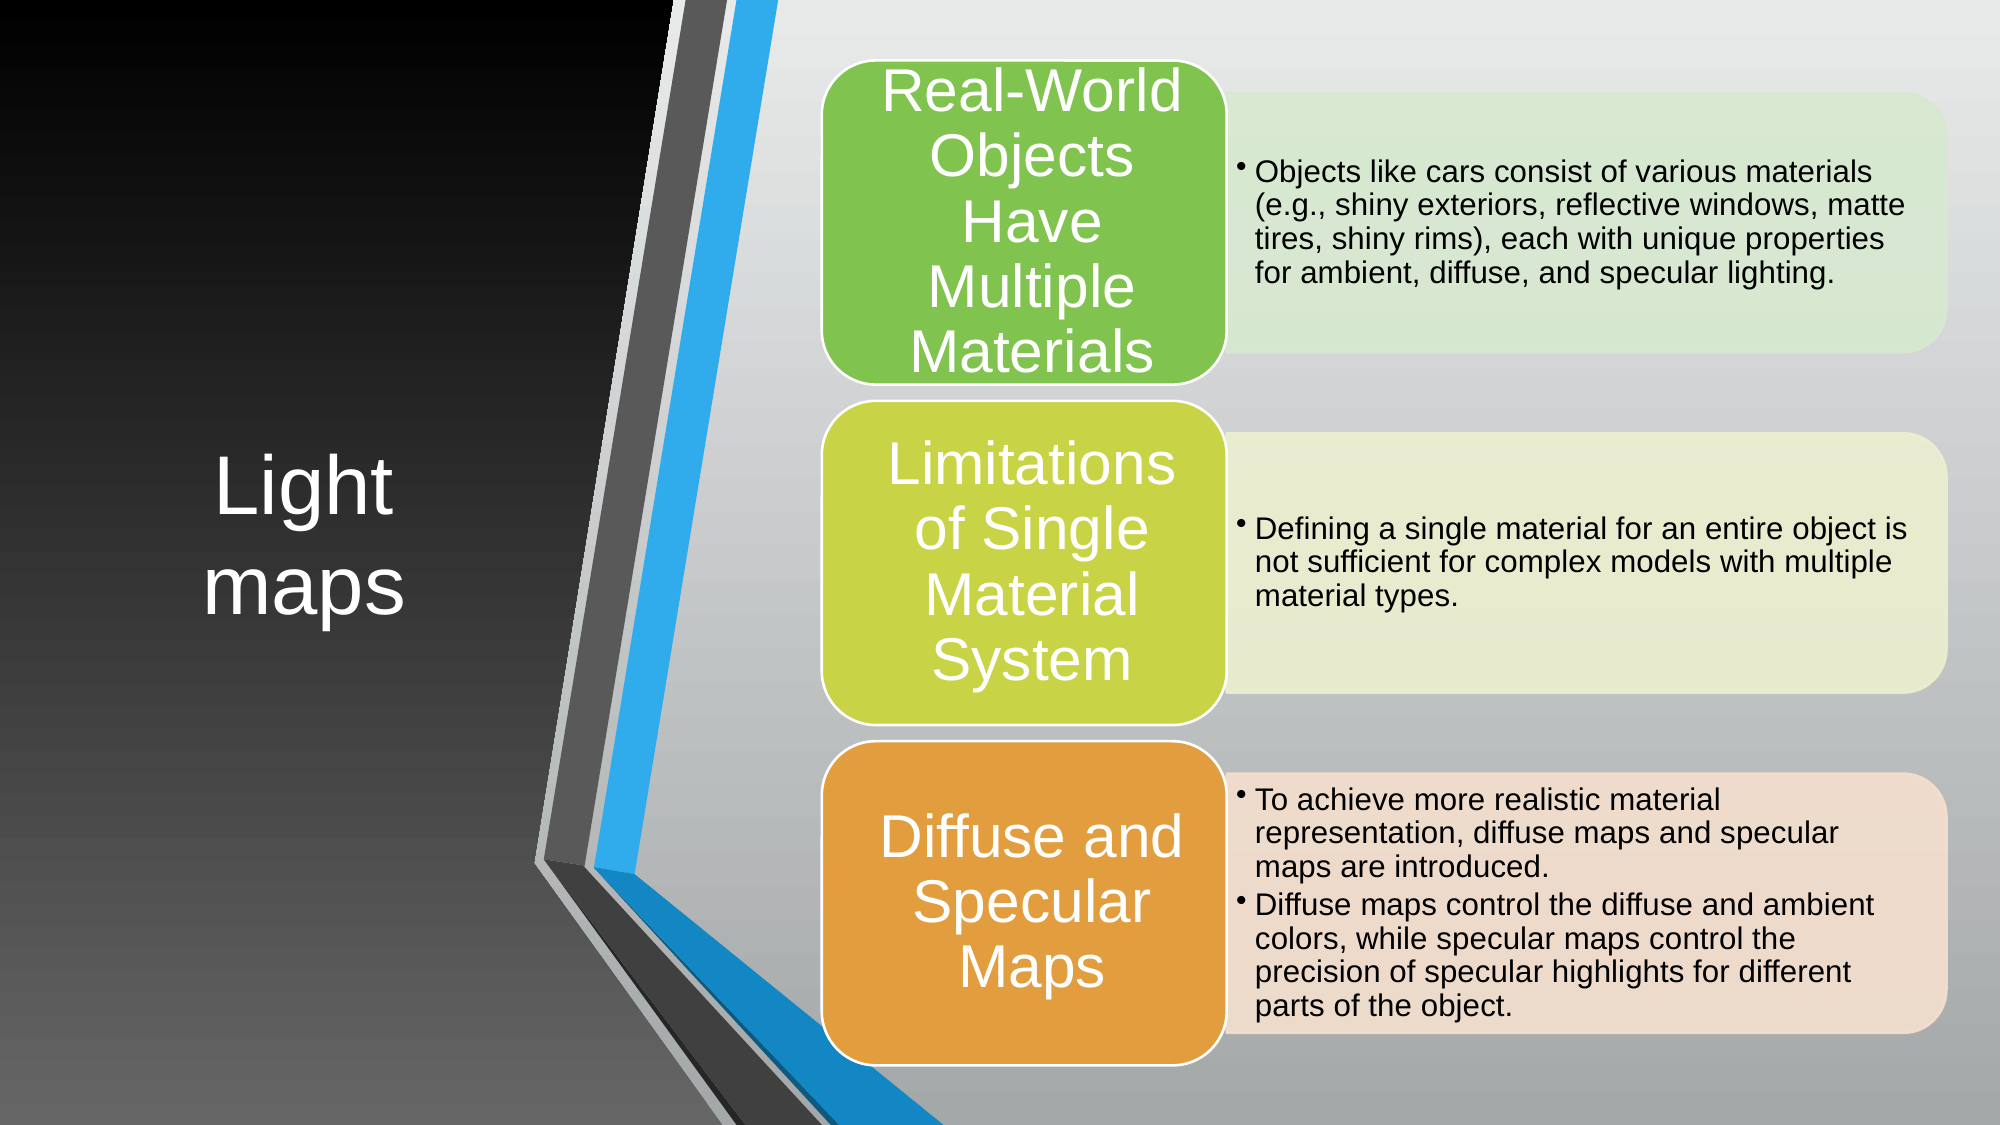

Objects like cars consist of various materials (e.g., shiny exteriors, reflective windows, matte tires, shiny rims), each with unique properties for ambient, diffuse, and specular lighting.
Real-World Objects Have Multiple Materials
Defining a single material for an entire object is not sufficient for complex models with multiple material types.
Limitations of Single Material System
To achieve more realistic material representation, diffuse maps and specular maps are introduced.
Diffuse maps control the diffuse and ambient colors, while specular maps control the precision of specular highlights for different parts of the object.
Diffuse and Specular Maps
# Light maps